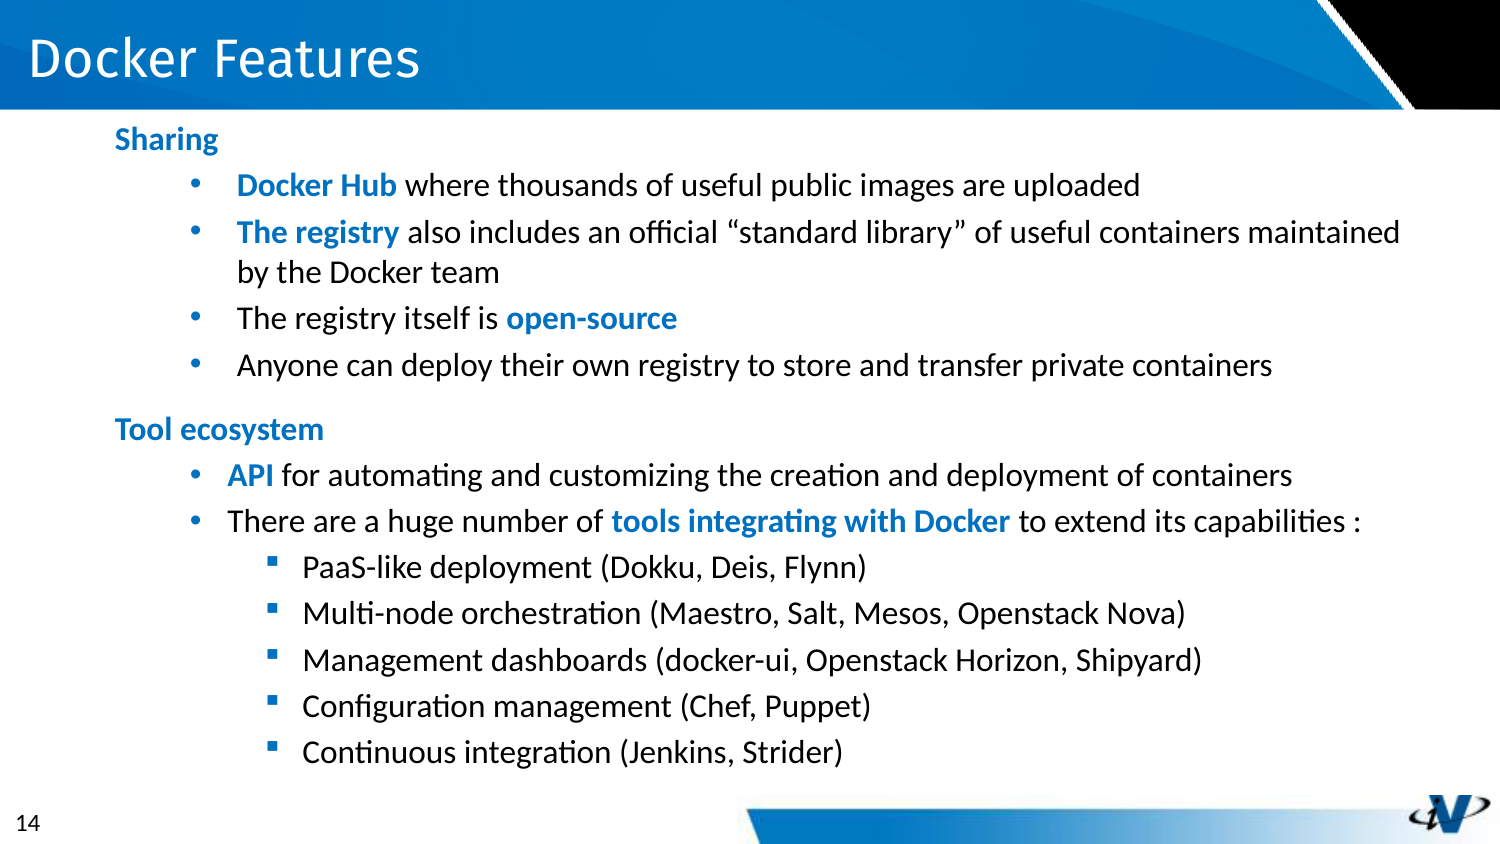

# Docker Features
Sharing
Docker Hub where thousands of useful public images are uploaded
The registry also includes an official “standard library” of useful containers maintained by the Docker team
The registry itself is open-source
Anyone can deploy their own registry to store and transfer private containers

Tool ecosystem
API for automating and customizing the creation and deployment of containers
There are a huge number of tools integrating with Docker to extend its capabilities :
PaaS-like deployment (Dokku, Deis, Flynn)
Multi-node orchestration (Maestro, Salt, Mesos, Openstack Nova)
Management dashboards (docker-ui, Openstack Horizon, Shipyard)
Configuration management (Chef, Puppet)
Continuous integration (Jenkins, Strider)